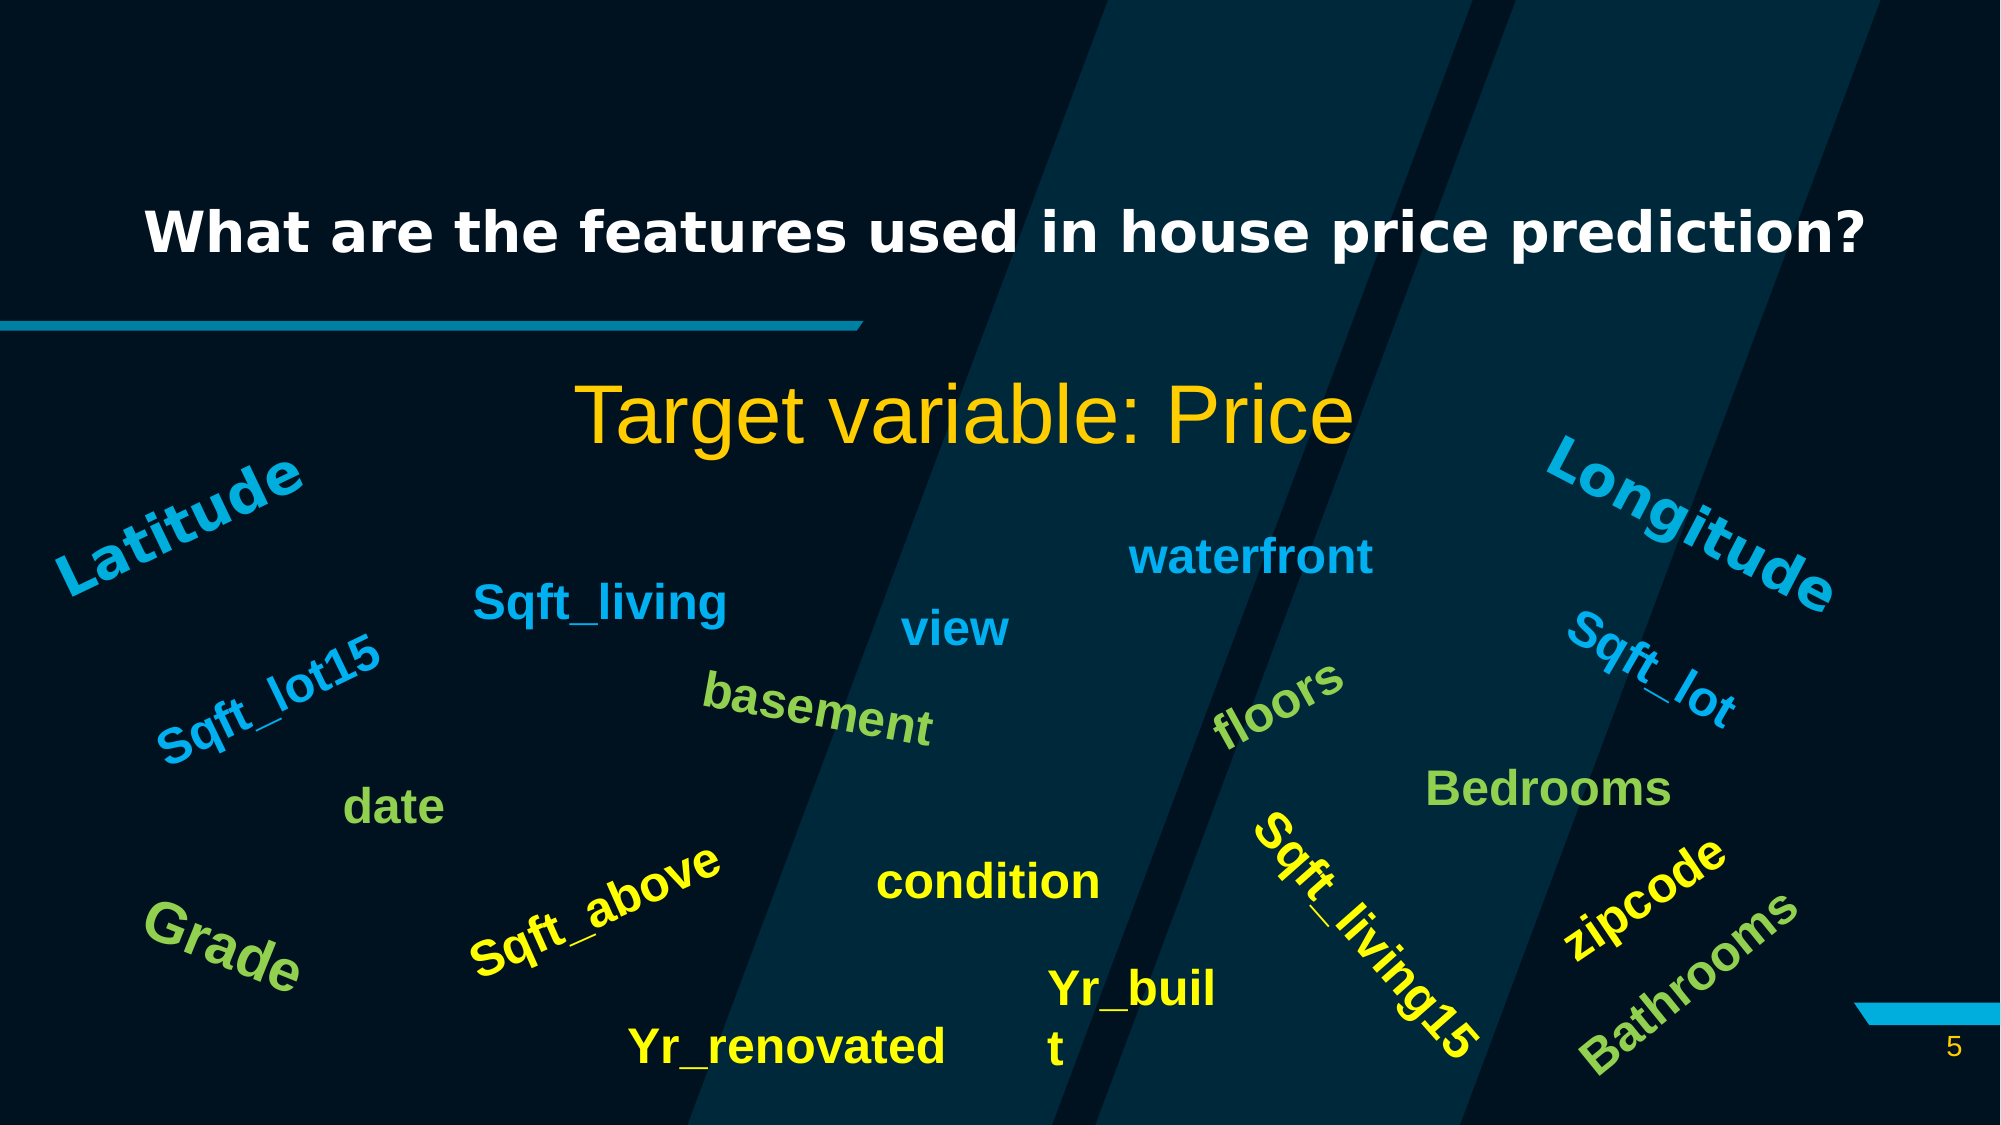

# What are the features used in house price prediction?
Target variable: Price
Latitude
Longitude
waterfront
Sqft_living
view
Sqft_lot
floors
Sqft_lot15
basement
Bedrooms
date
zipcode
condition
Sqft_above
Sqft_living15
Grade
Bathrooms
Yr_built
5
Yr_renovated